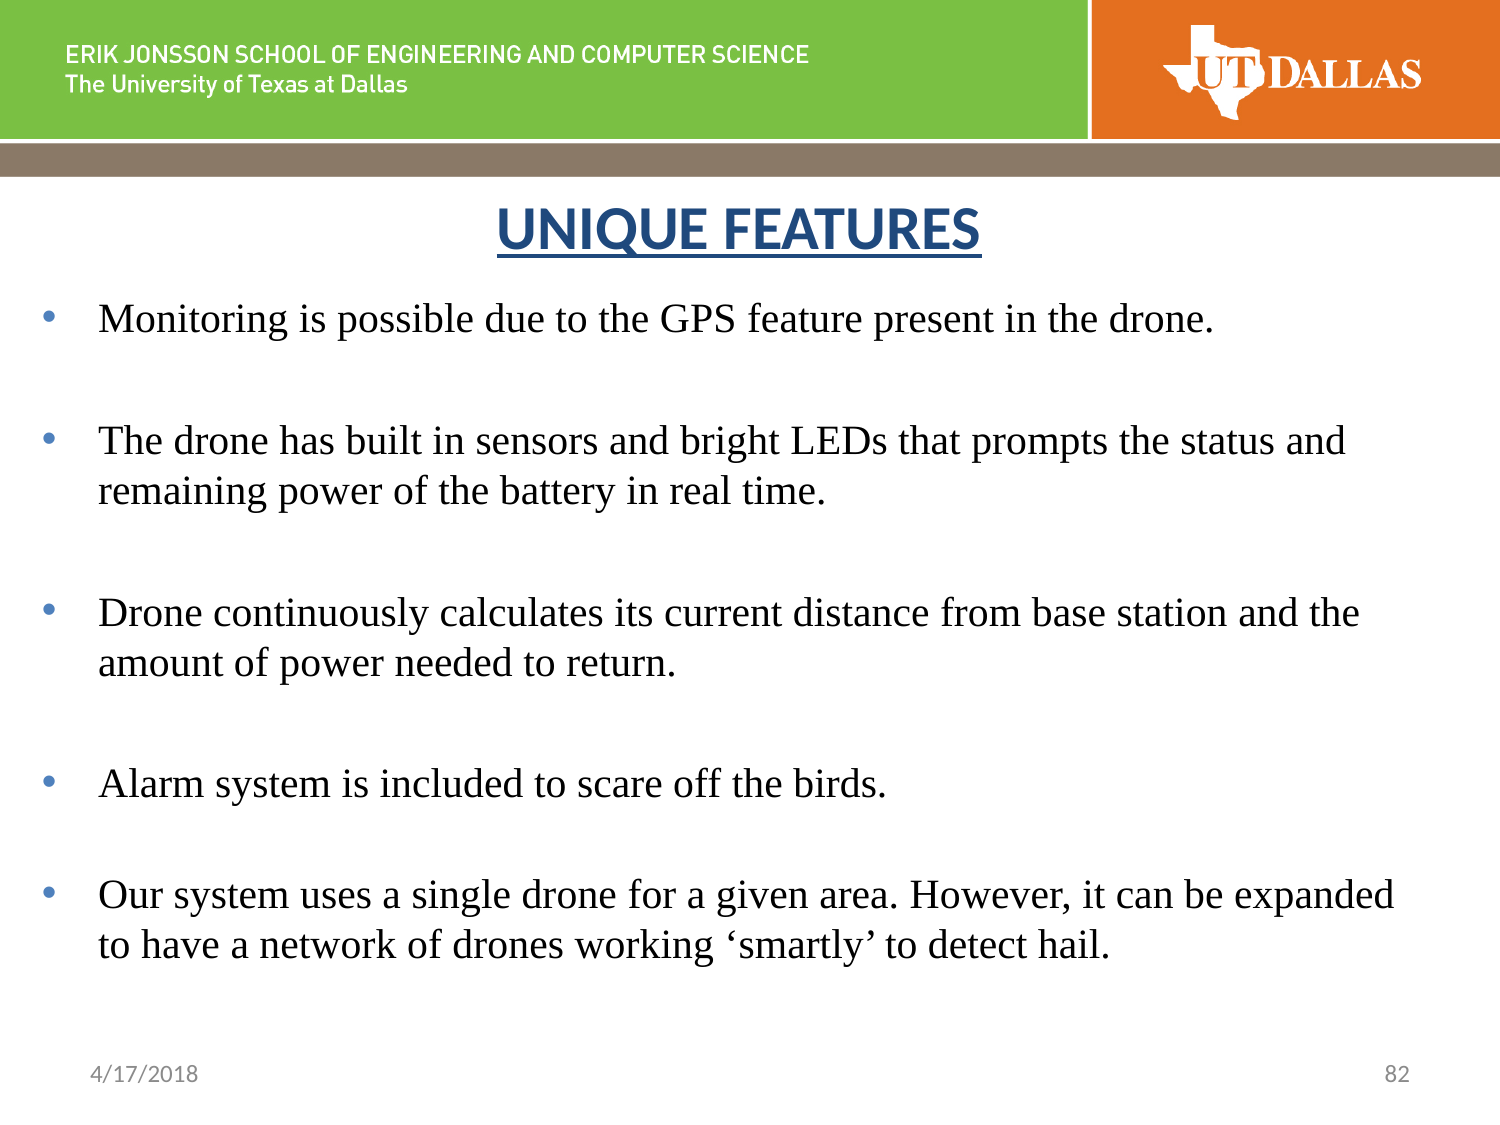

# UNIQUE FEATURES
Monitoring is possible due to the GPS feature present in the drone.

The drone has built in sensors and bright LEDs that prompts the status and remaining power of the battery in real time.

Drone continuously calculates its current distance from base station and the amount of power needed to return.

Alarm system is included to scare off the birds.

Our system uses a single drone for a given area. However, it can be expanded to have a network of drones working ‘smartly’ to detect hail.

4/17/2018
82